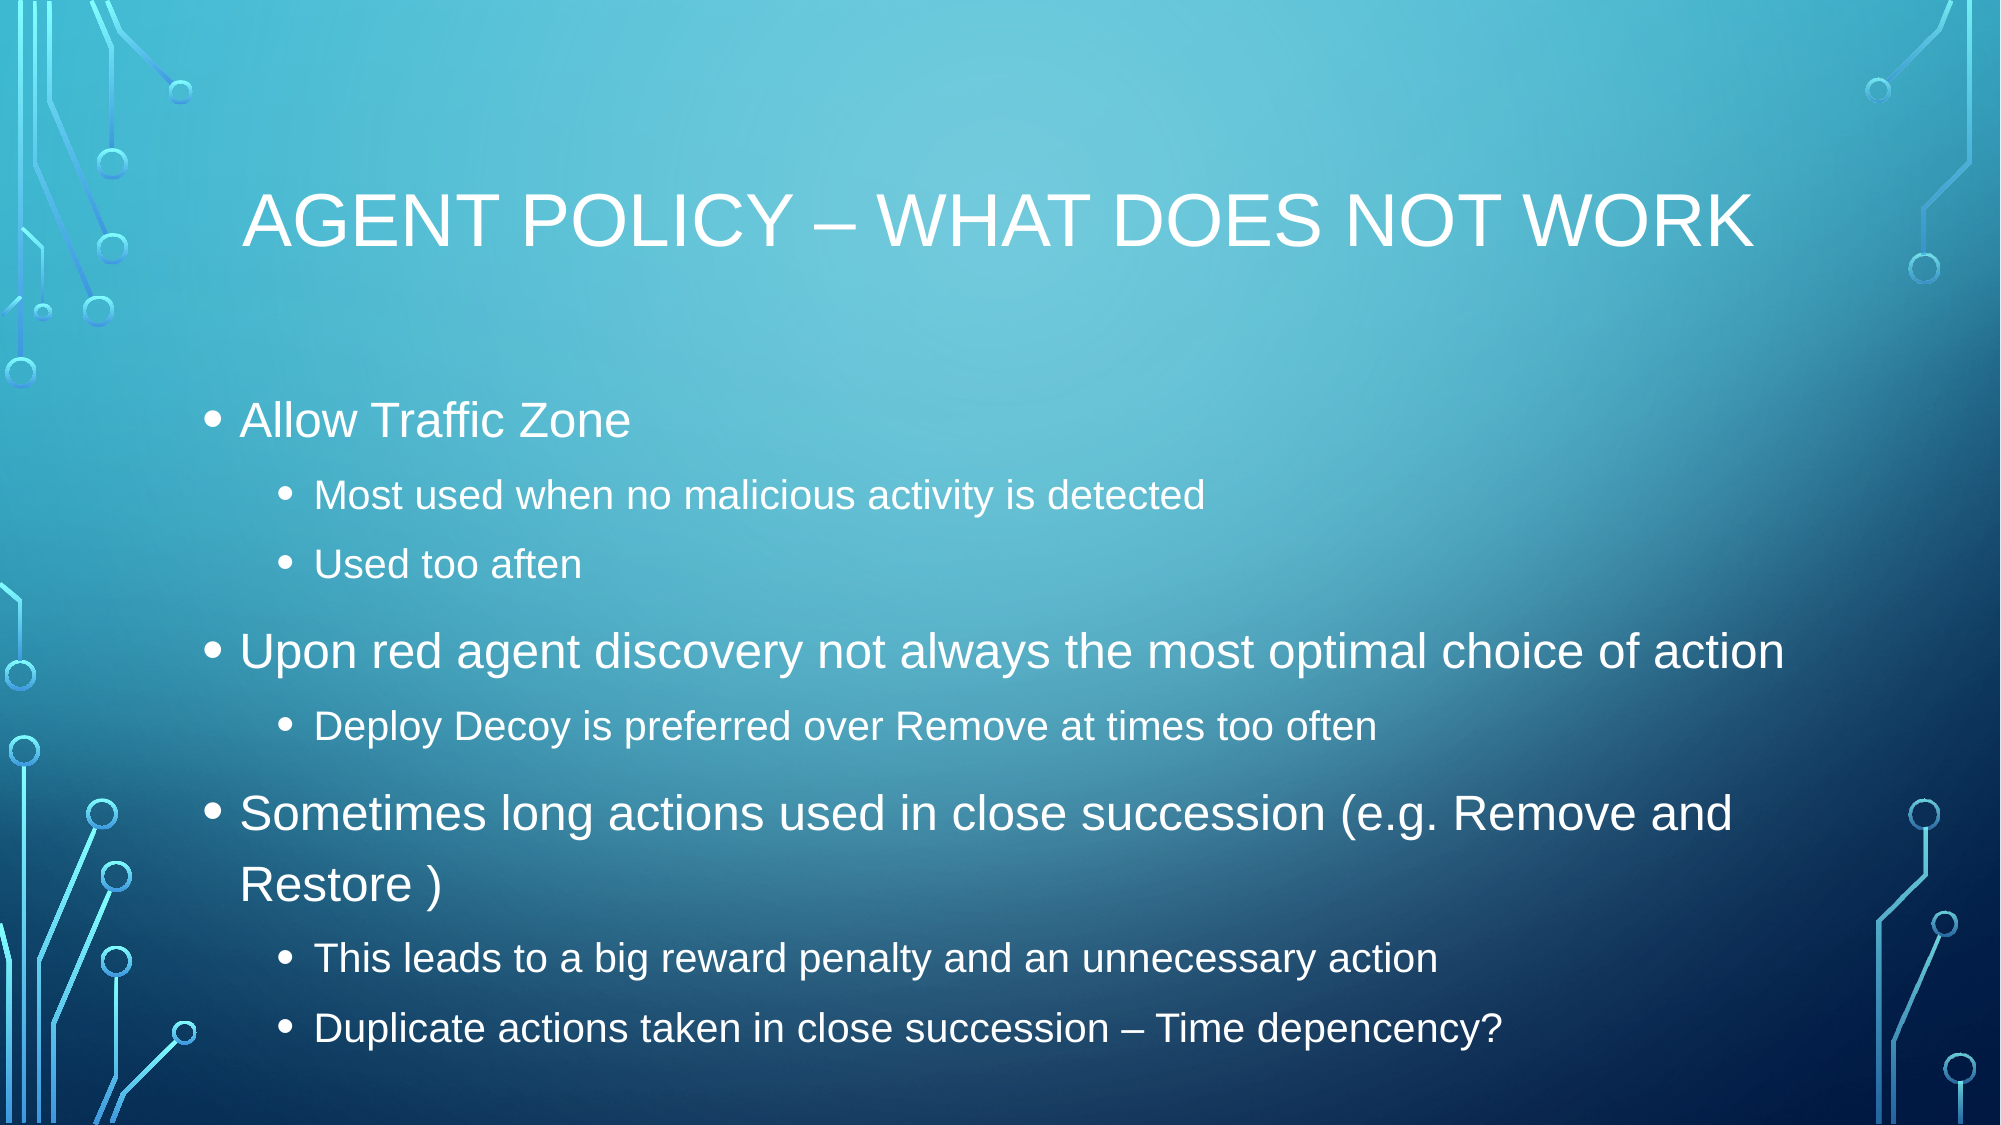

# Agent policy – what does not work
Allow Traffic Zone
Most used when no malicious activity is detected
Used too aften
Upon red agent discovery not always the most optimal choice of action
Deploy Decoy is preferred over Remove at times too often
Sometimes long actions used in close succession (e.g. Remove and Restore )
This leads to a big reward penalty and an unnecessary action
Duplicate actions taken in close succession – Time depencency?